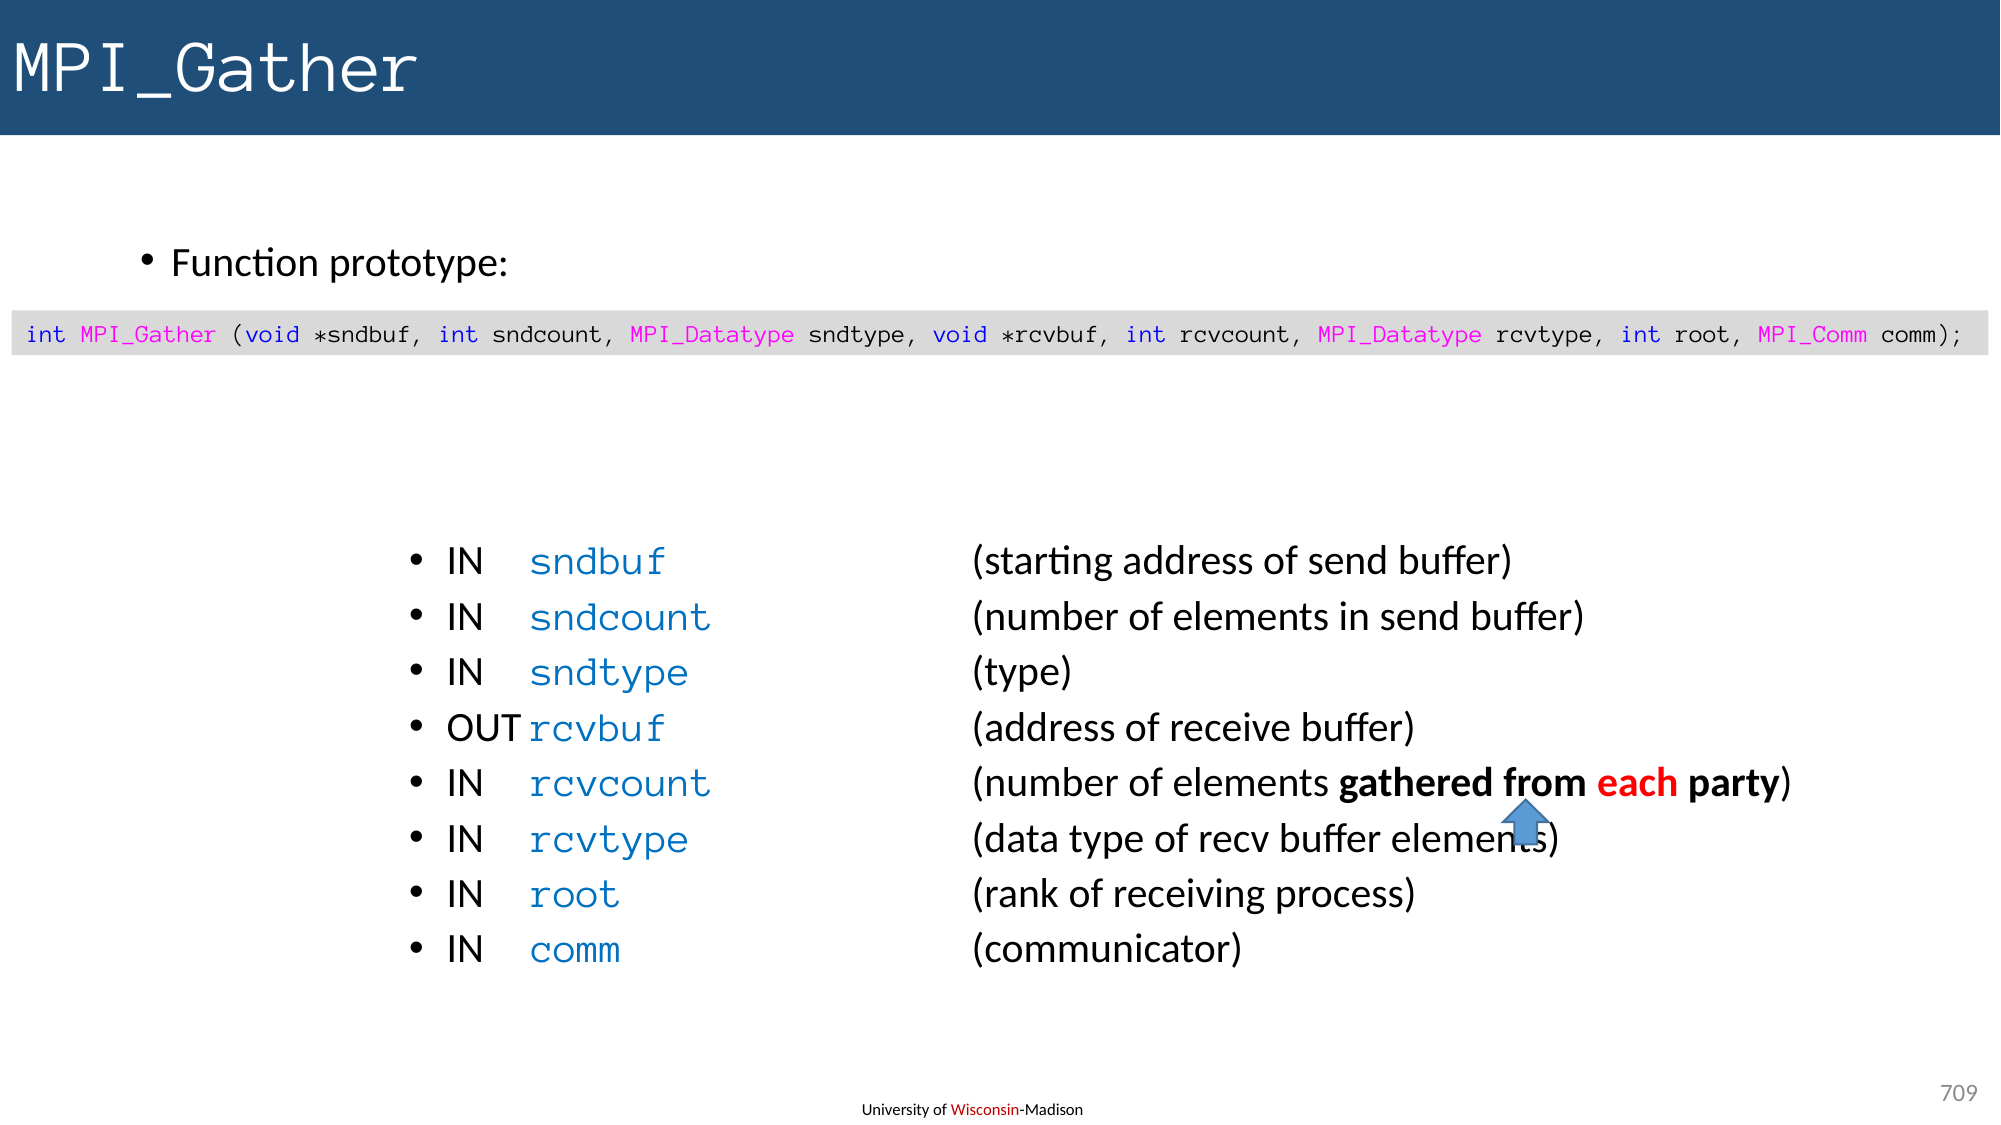

# MPI_Gather
Function prototype:
int MPI_Gather (void *sndbuf, int sndcount, MPI_Datatype sndtype, void *rcvbuf, int rcvcount, MPI_Datatype rcvtype, int root, MPI_Comm comm);
IN     sndbuf     	(starting address of send buffer)
IN     sndcount  	(number of elements in send buffer)
IN     sndtype    	(type)
OUT rcvbuf      	(address of receive buffer)
IN     rcvcount   	(number of elements gathered from each party)
IN     rcvtype     	(data type of recv buffer elements)
IN     root            	(rank of receiving process)
IN     comm         	(communicator)

709